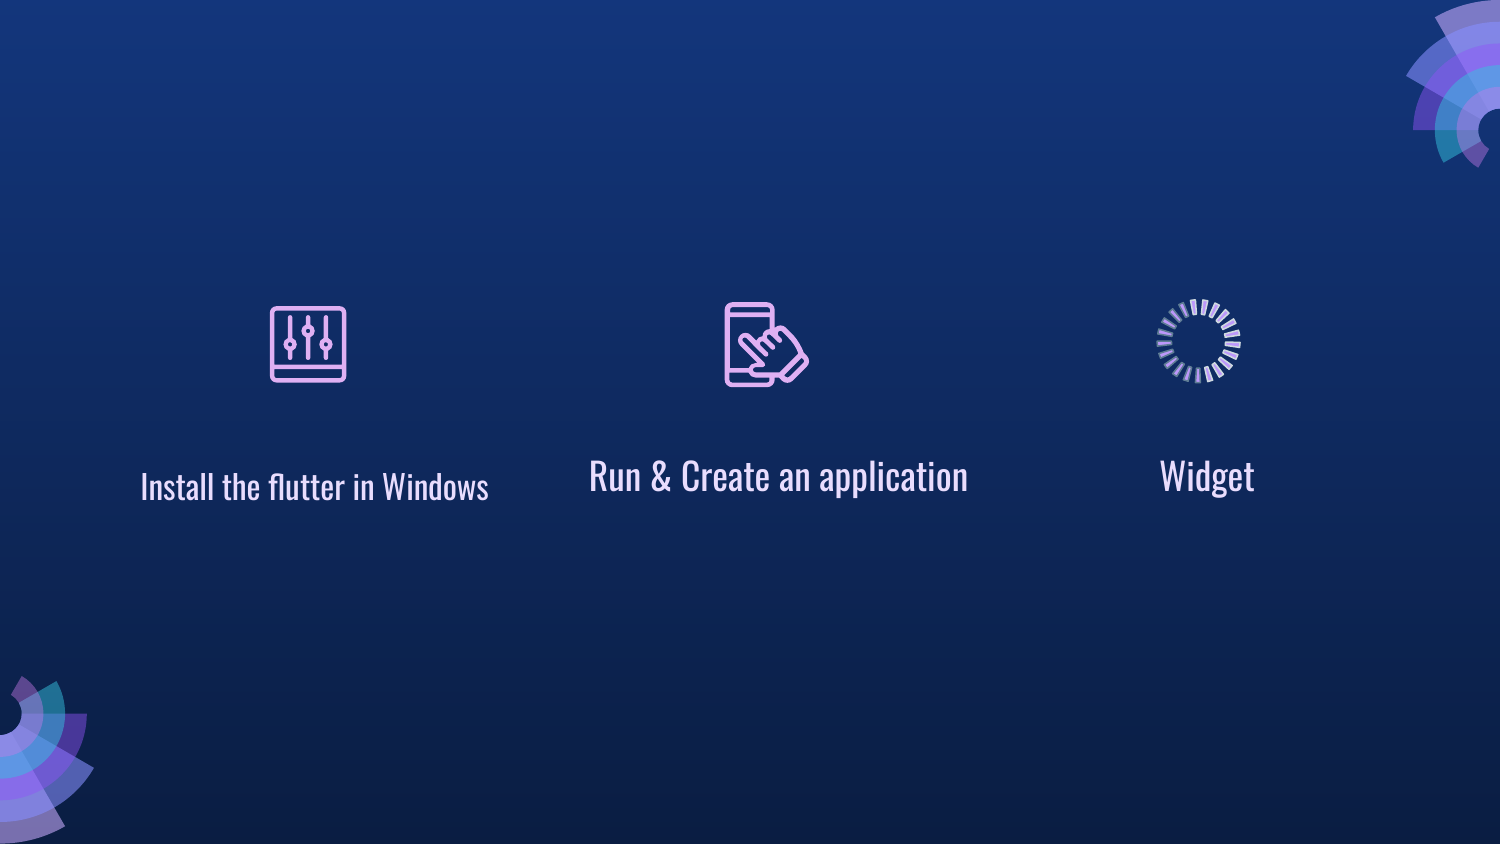

Run & Create an application
Install the flutter in Windows
Widget